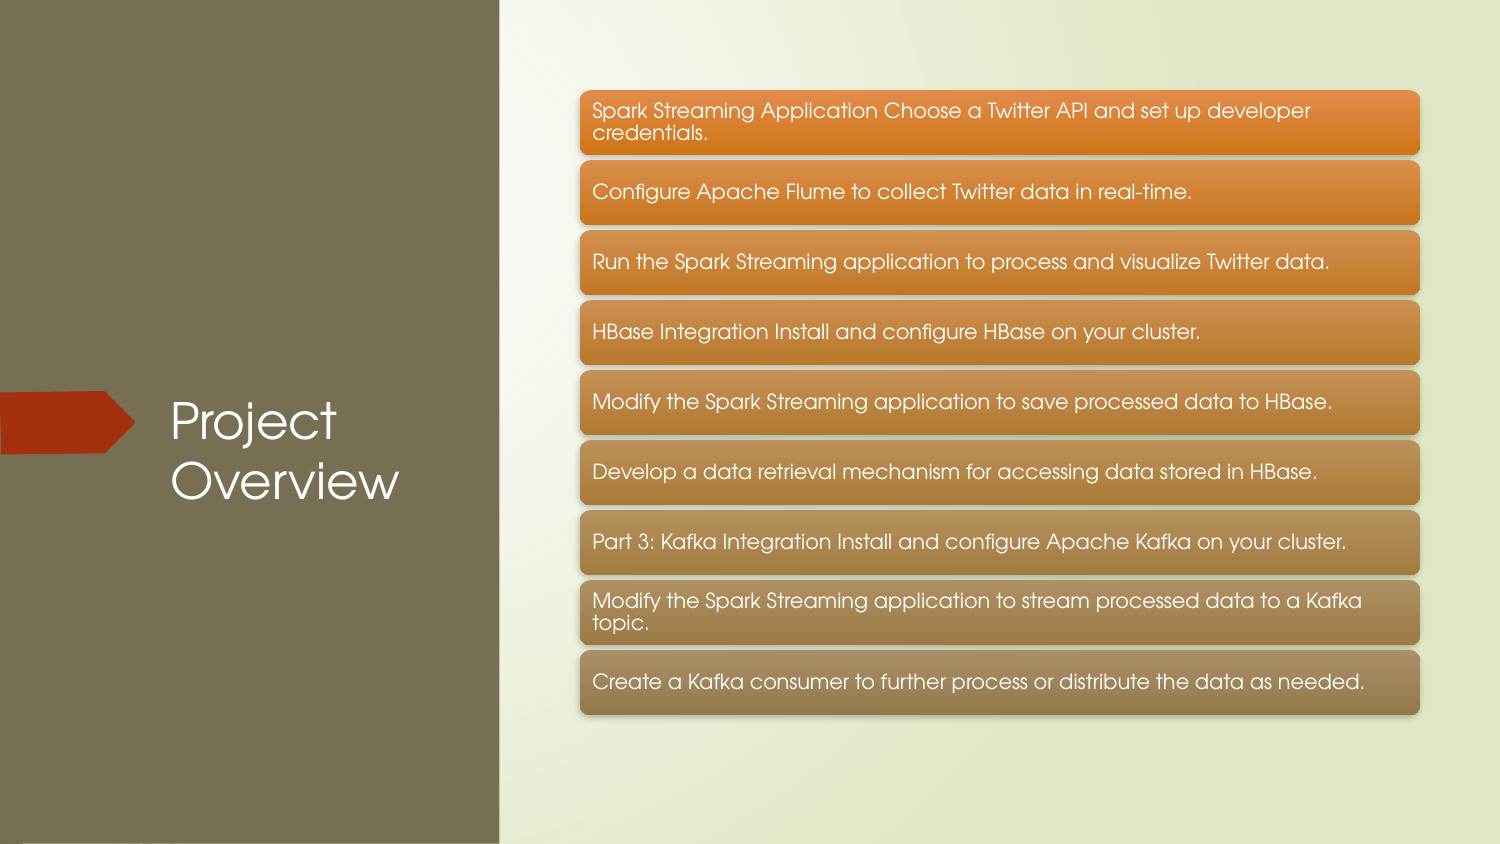

Spark Streaming Application Choose a Twitter API and set up developer credentials.
Configure Apache Flume to collect Twitter data in real-time.
Run the Spark Streaming application to process and visualize Twitter data.
HBase Integration Install and configure HBase on your cluster.
Modify the Spark Streaming application to save processed data to HBase.
Develop a data retrieval mechanism for accessing data stored in HBase.
Part 3: Kafka Integration Install and configure Apache Kafka on your cluster.
Modify the Spark Streaming application to stream processed data to a Kafka topic.
Create a Kafka consumer to further process or distribute the data as needed.

# Project Overview